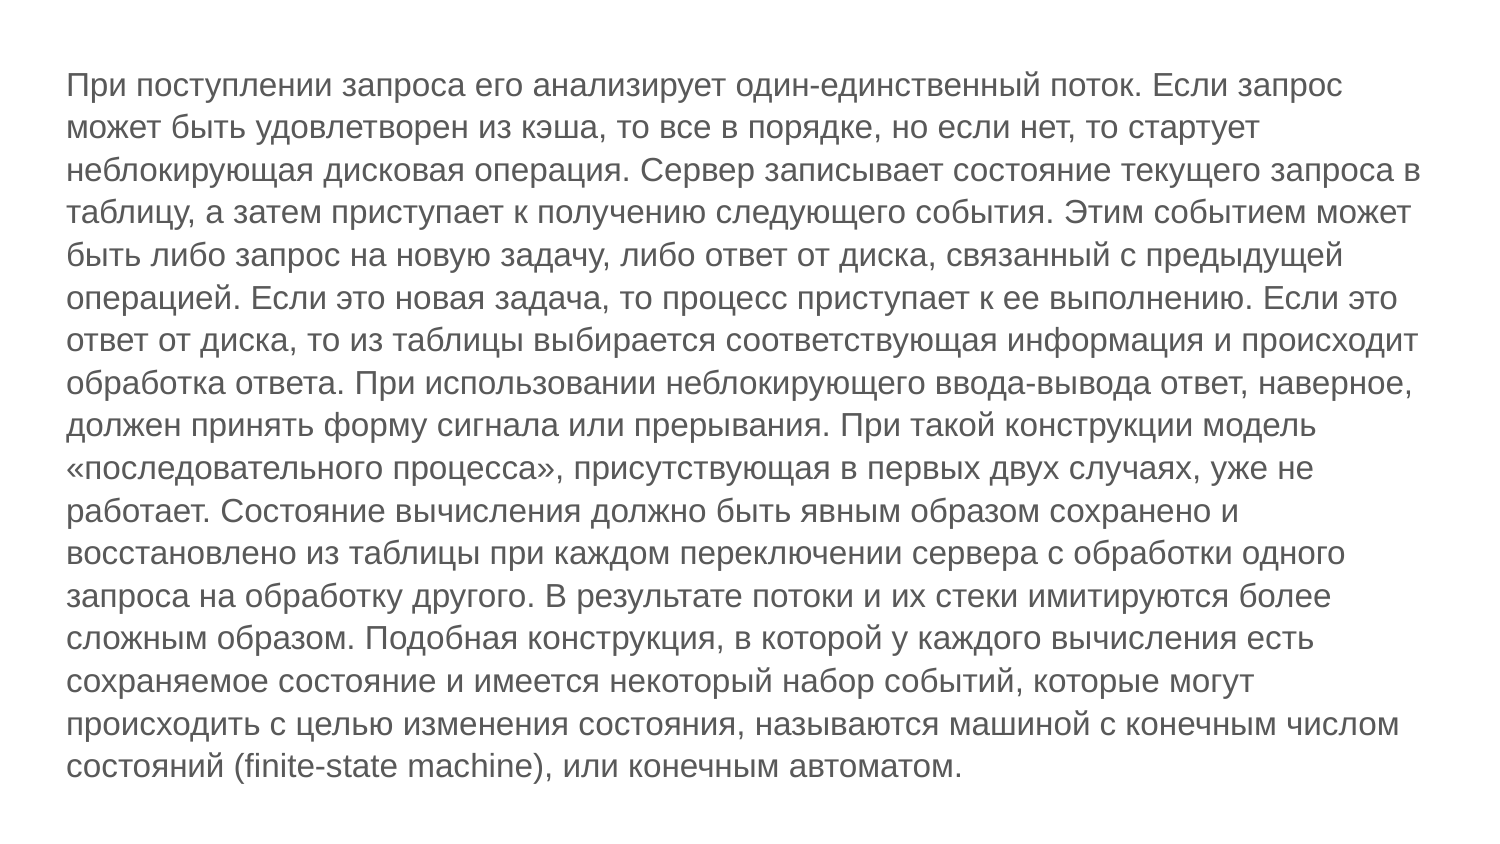

При поступлении запроса его анализирует один-единственный поток. Если запрос может быть удовлетворен из кэша, то все в порядке, но если нет, то стартует неблокирующая дисковая операция. Сервер записывает состояние текущего запроса в таблицу, а затем приступает к получению следующего события. Этим событием может быть либо запрос на новую задачу, либо ответ от диска, связанный с предыдущей операцией. Если это новая задача, то процесс приступает к ее выполнению. Если это ответ от диска, то из таблицы выбирается соответствующая информация и происходит обработка ответа. При использовании неблокирующего ввода-вывода ответ, наверное, должен принять форму сигнала или прерывания. При такой конструкции модель «последовательного процесса», присутствующая в первых двух случаях, уже не работает. Состояние вычисления должно быть явным образом сохранено и восстановлено из таблицы при каждом переключении сервера с обработки одного запроса на обработку другого. В результате потоки и их стеки имитируются более сложным образом. Подобная конструкция, в которой у каждого вычисления есть сохраняемое состояние и имеется некоторый набор событий, которые могут происходить с целью изменения состояния, называются машиной с конечным числом состояний (finite-state machine), или конечным автоматом.